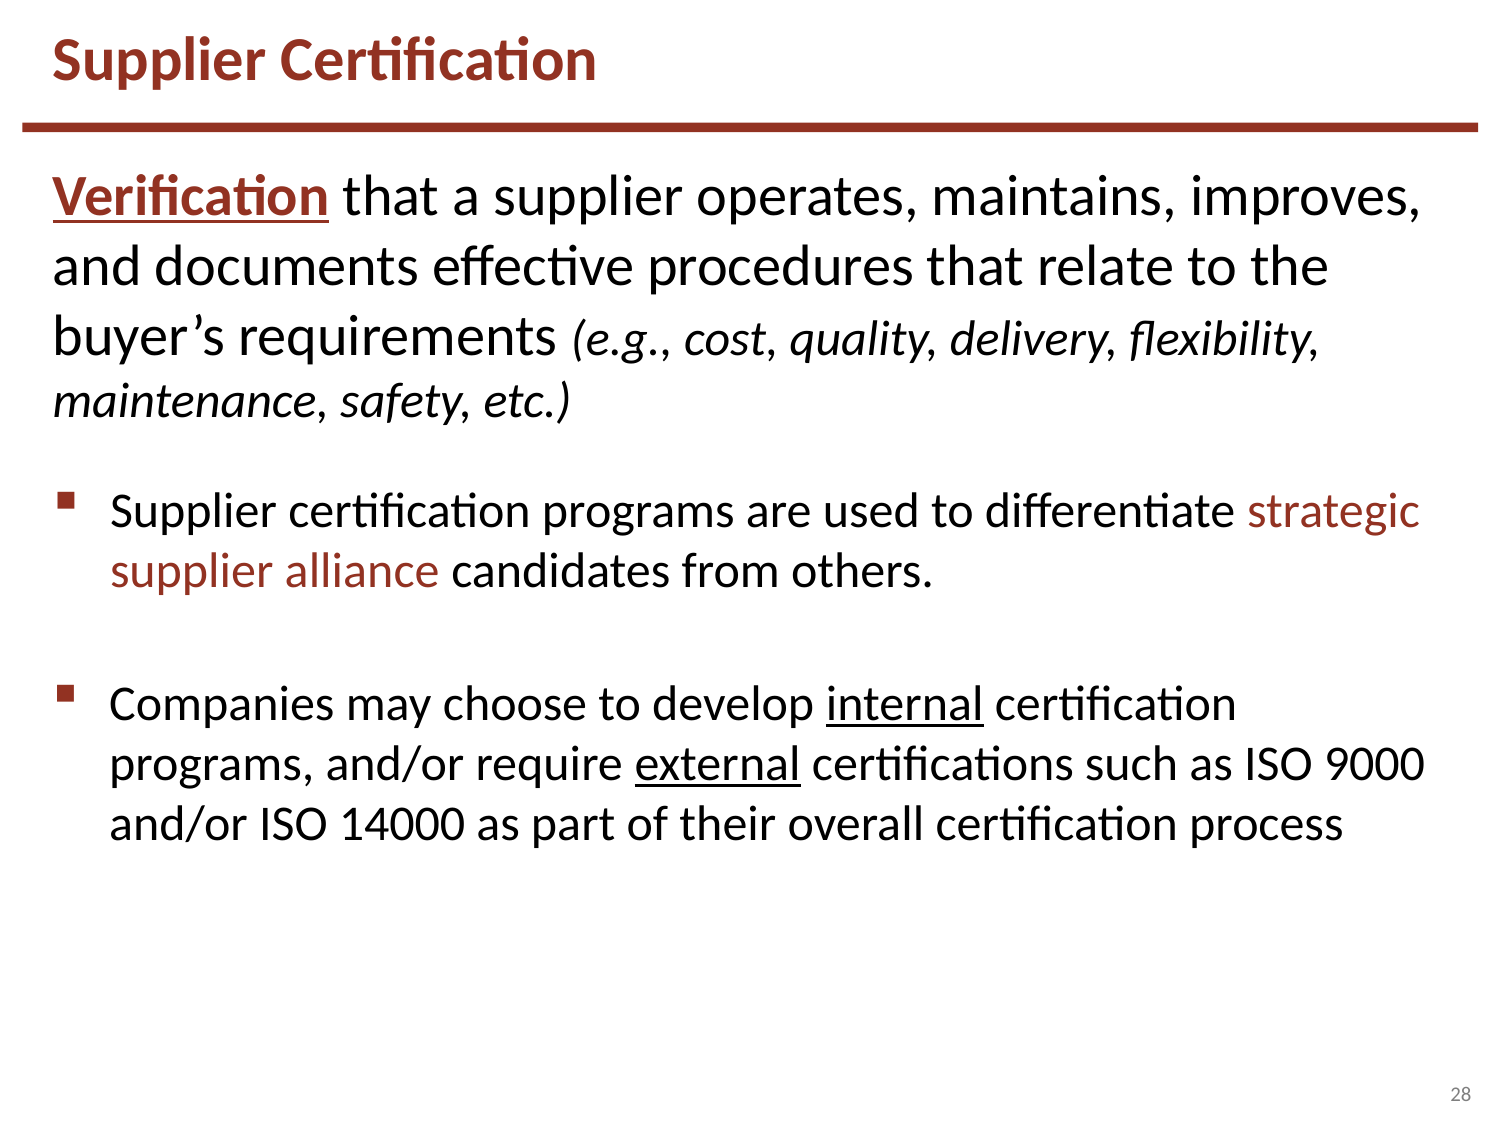

Supplier Certification
Verification that a supplier operates, maintains, improves, and documents effective procedures that relate to the buyer’s requirements (e.g., cost, quality, delivery, flexibility, maintenance, safety, etc.)
Supplier certification programs are used to differentiate strategic supplier alliance candidates from others.
Companies may choose to develop internal certification programs, and/or require external certifications such as ISO 9000 and/or ISO 14000 as part of their overall certification process
28